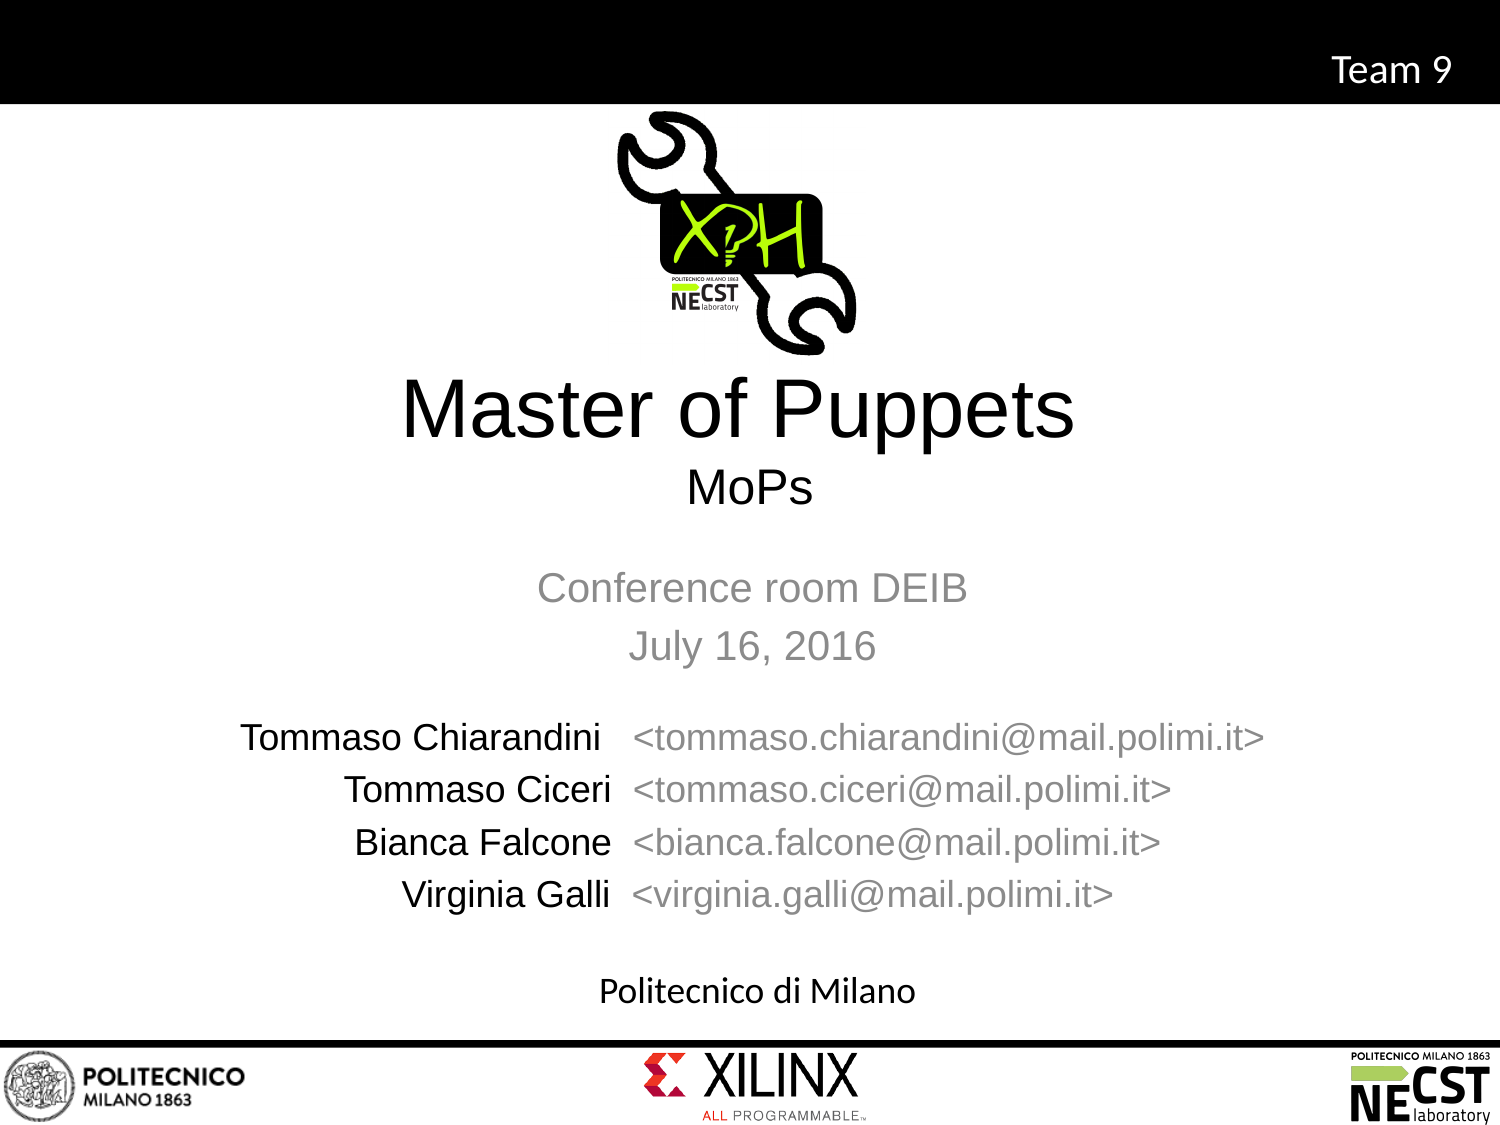

Team 9
# Master of Puppets MoPs
Conference room DEIB
July 16, 2016
Tommaso Chiarandini   <tommaso.chiarandini@mail.polimi.it>
Tommaso Ciceri  <tommaso.ciceri@mail.polimi.it>
Bianca Falcone  <bianca.falcone@mail.polimi.it>
Virginia Galli  <virginia.galli@mail.polimi.it>

Politecnico di Milano